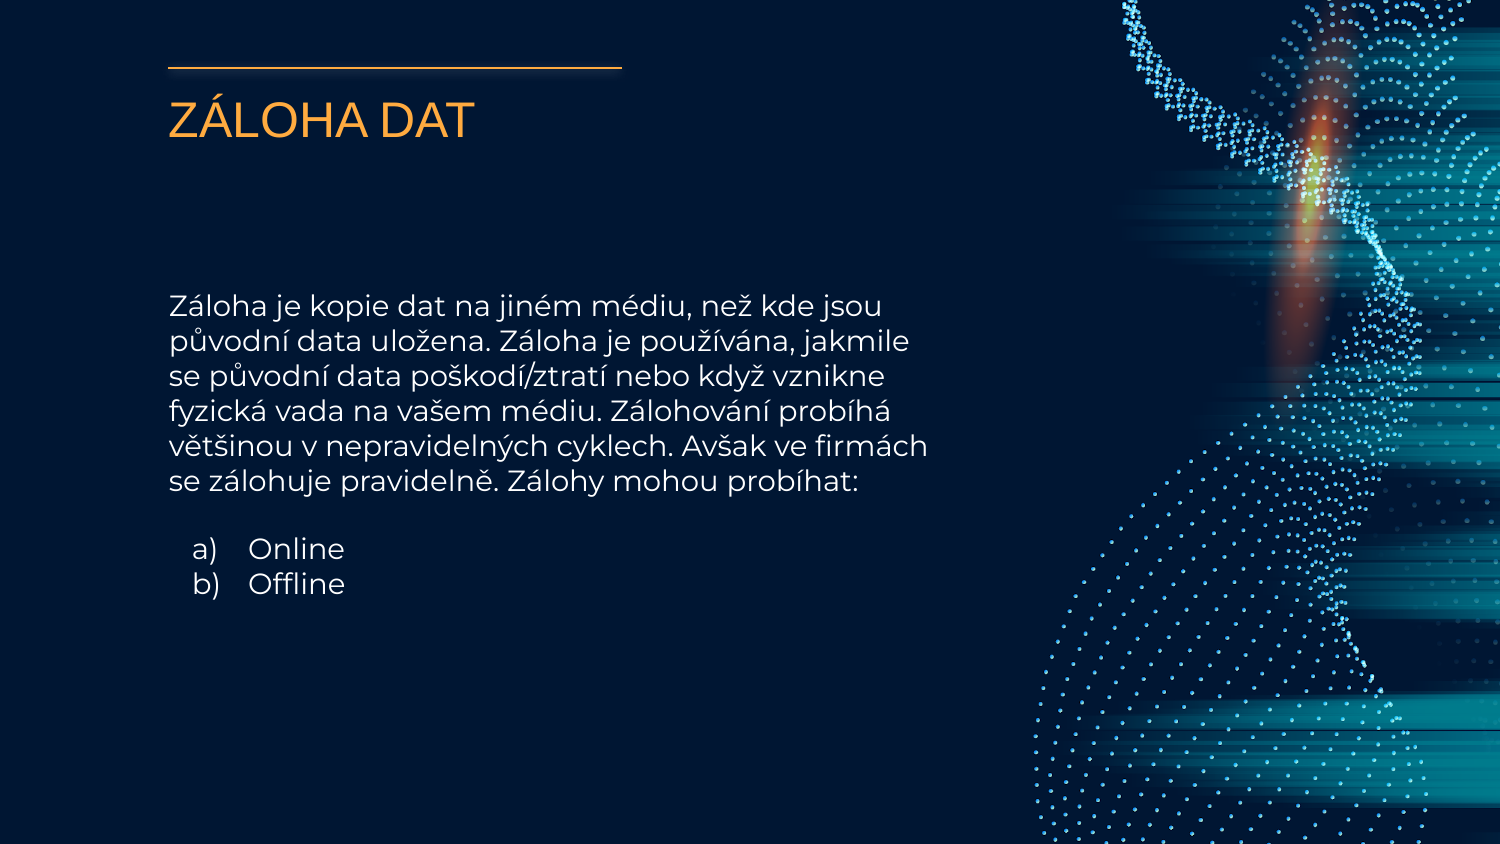

# ZÁLOHA DAT
Záloha je kopie dat na jiném médiu, než kde jsou původní data uložena. Záloha je používána, jakmile se původní data poškodí/ztratí nebo když vznikne fyzická vada na vašem médiu. Zálohování probíhá většinou v nepravidelných cyklech. Avšak ve firmách se zálohuje pravidelně. Zálohy mohou probíhat:
Online
Offline